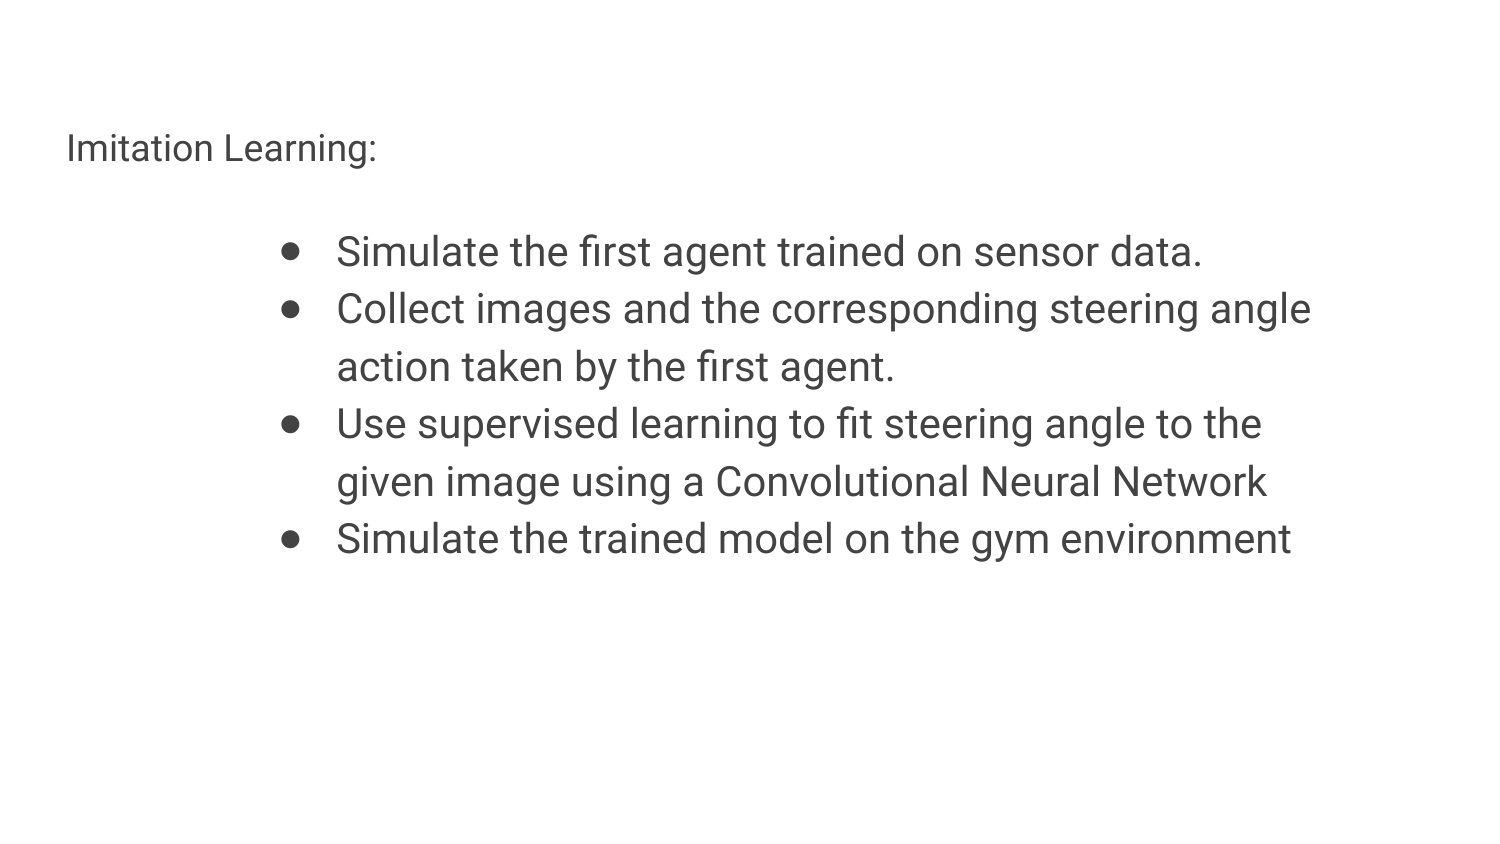

# Imitation Learning:

Simulate the first agent trained on sensor data.
Collect images and the corresponding steering angle action taken by the first agent.
Use supervised learning to fit steering angle to the given image using a Convolutional Neural Network
Simulate the trained model on the gym environment